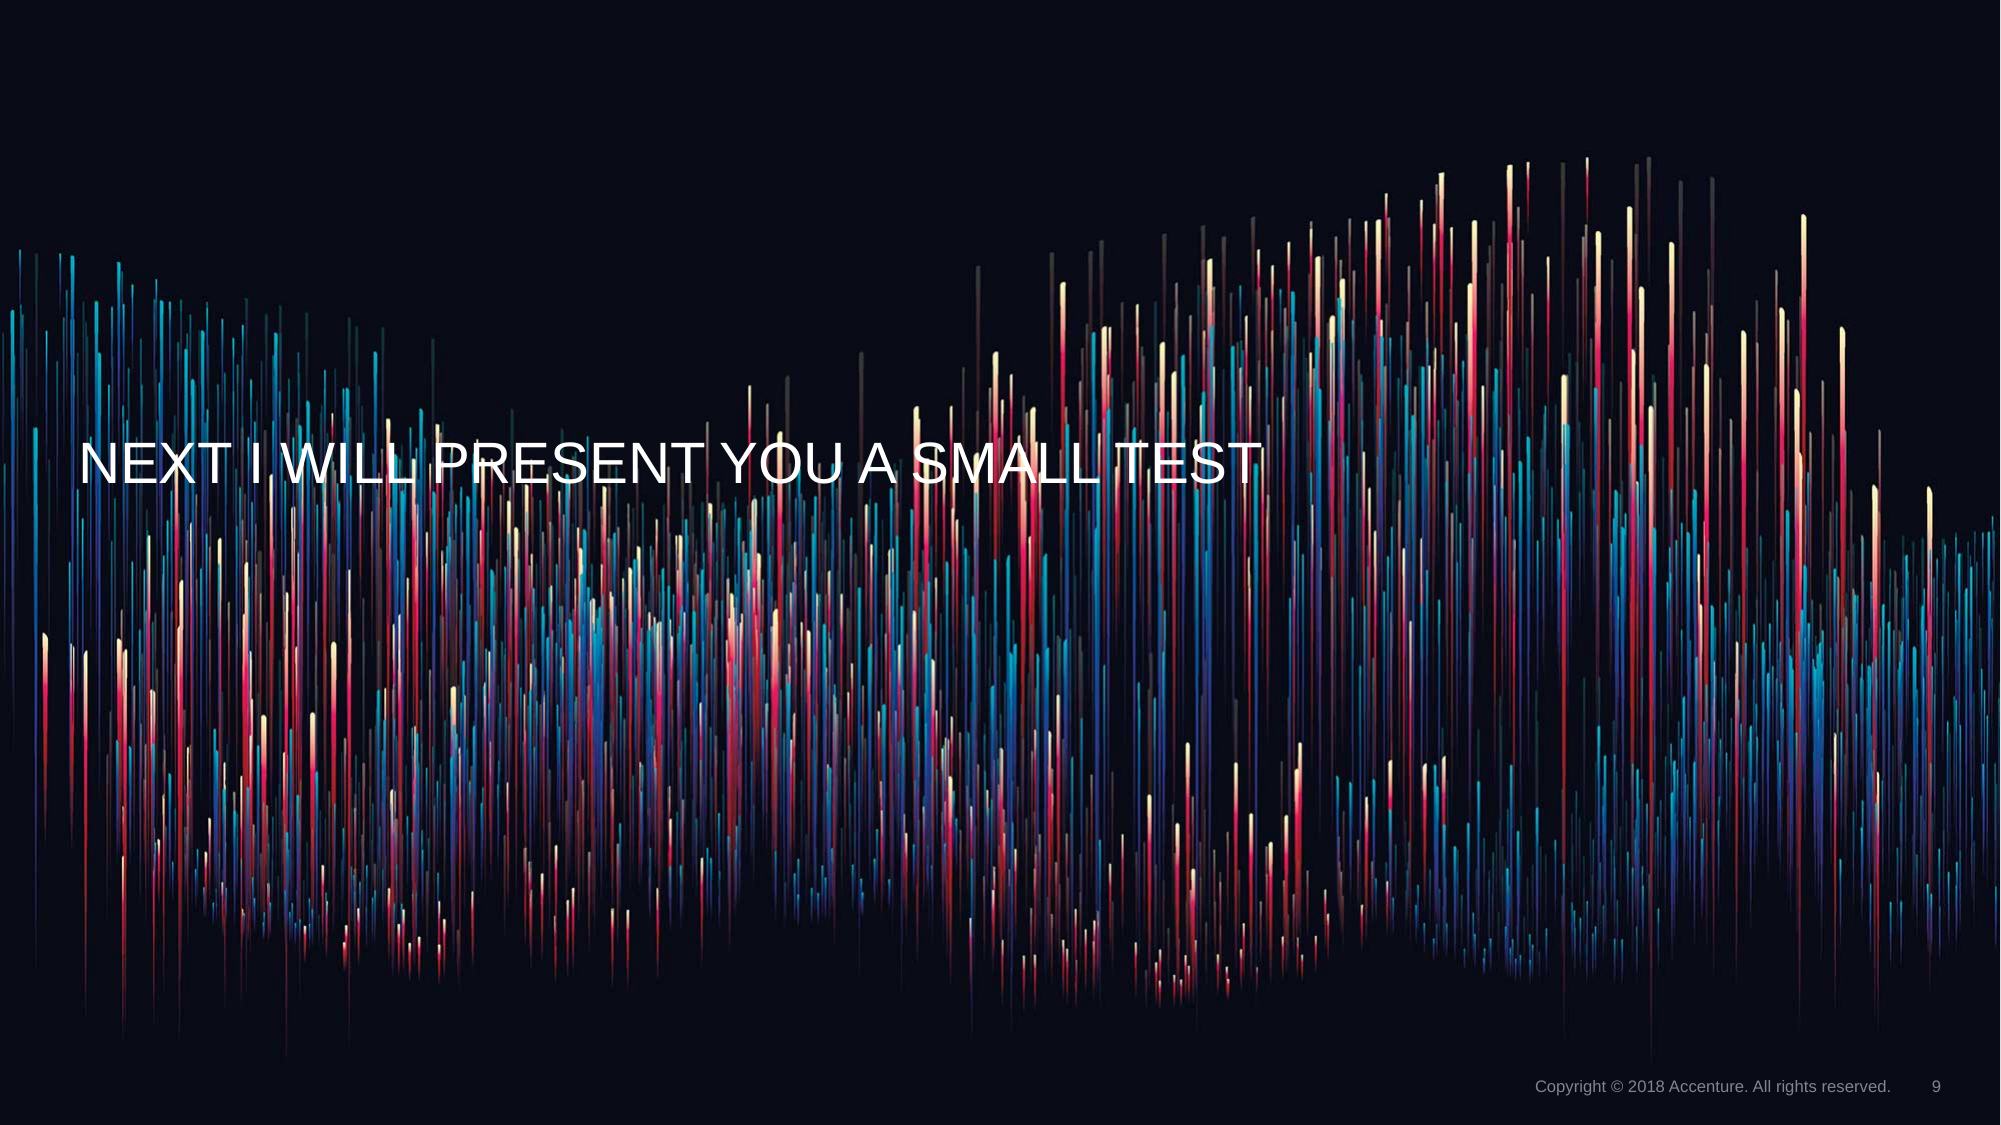

# Next I will present you a small test
Copyright © 2018 Accenture. All rights reserved.
9